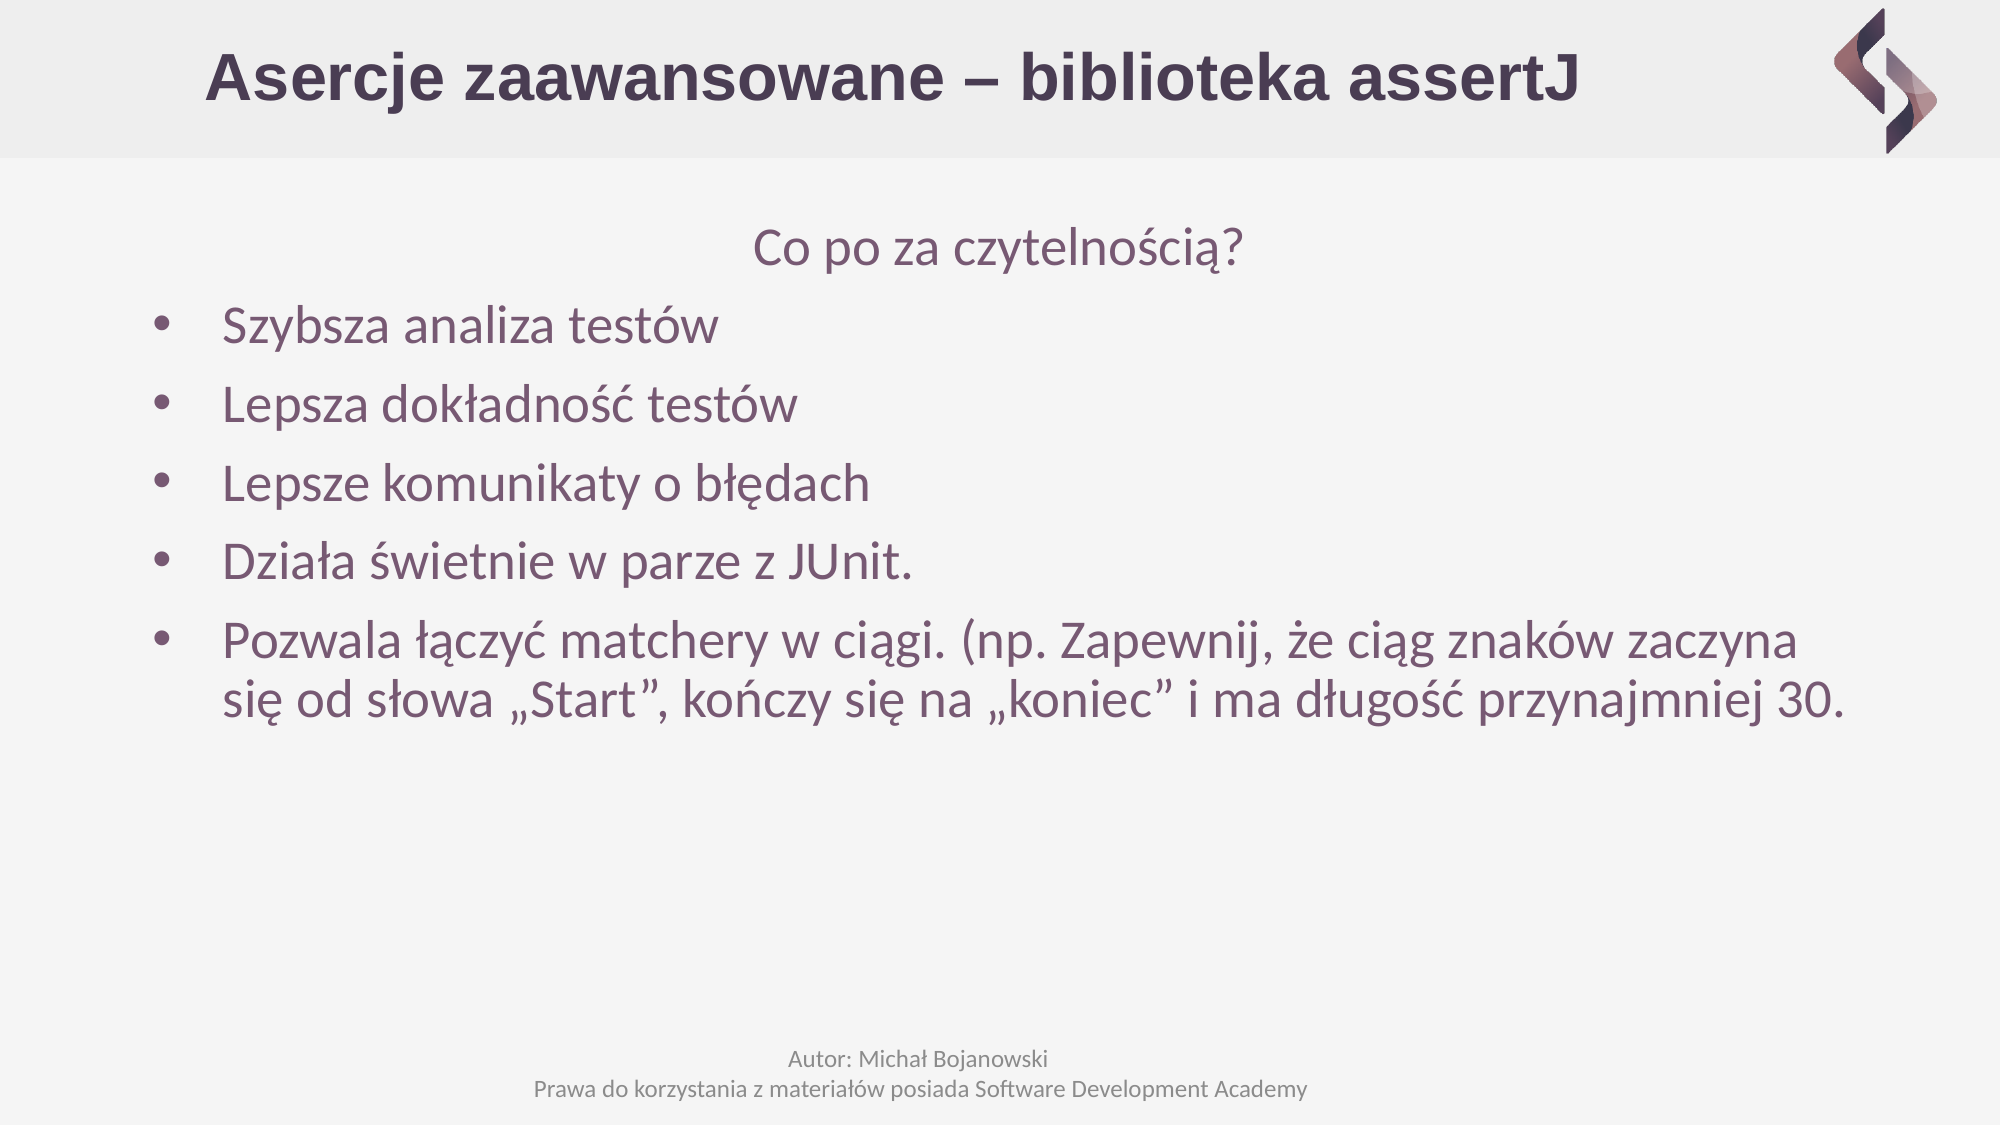

# Asercje zaawansowane – biblioteka assertJ

Co po za czytelnością?
Szybsza analiza testów
Lepsza dokładność testów
Lepsze komunikaty o błędach
Działa świetnie w parze z JUnit.
Pozwala łączyć matchery w ciągi. (np. Zapewnij, że ciąg znaków zaczyna się od słowa „Start”, kończy się na „koniec” i ma długość przynajmniej 30.

Autor: Michał Bojanowski
Prawa do korzystania z materiałów posiada Software Development Academy